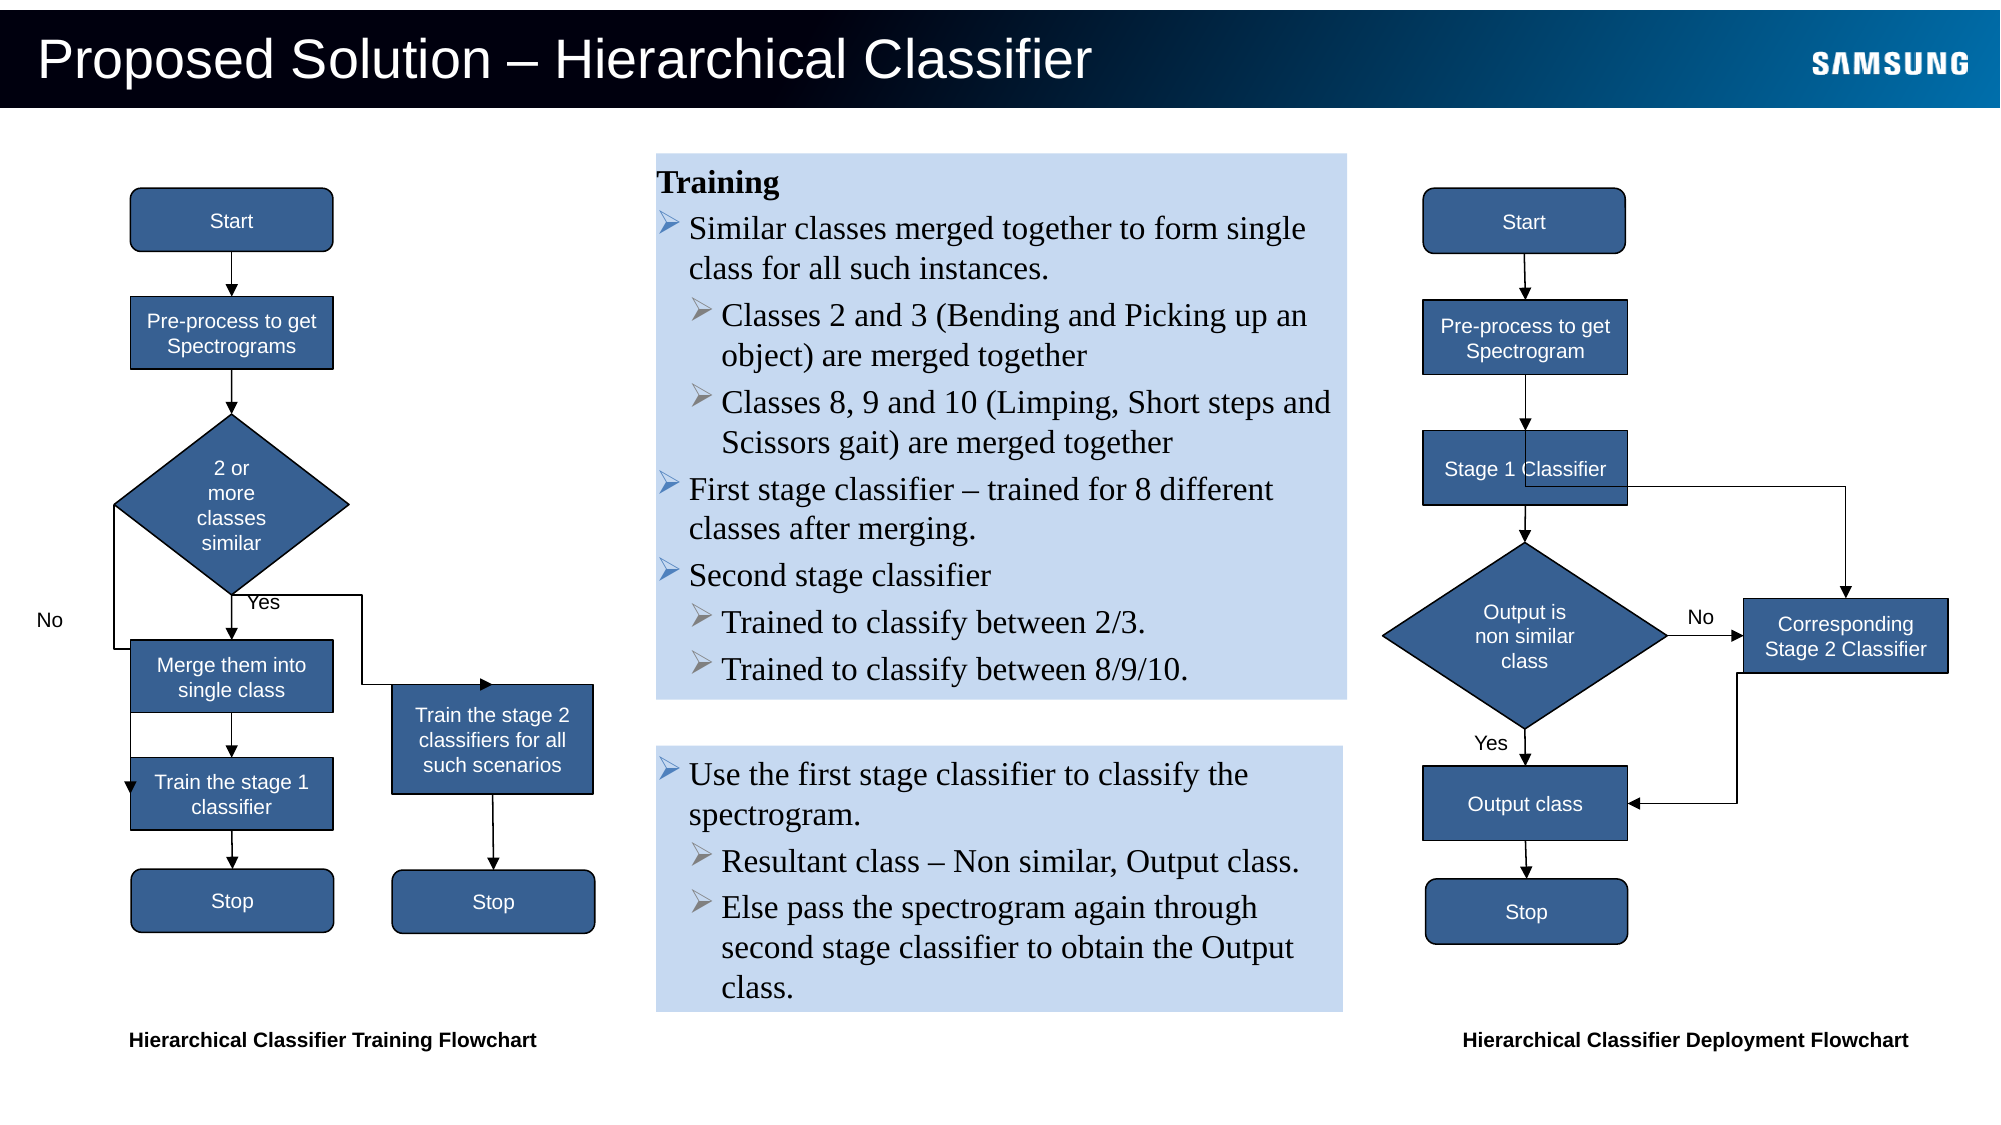

Proposed Solution – Hierarchical Classifier
Training
Similar classes merged together to form single class for all such instances.
Classes 2 and 3 (Bending and Picking up an object) are merged together
Classes 8, 9 and 10 (Limping, Short steps and Scissors gait) are merged together
First stage classifier – trained for 8 different classes after merging.
Second stage classifier
Trained to classify between 2/3.
Trained to classify between 8/9/10.

Start
Pre-process to get Spectrograms
2 or more classes similar
Merge them into single class
Train the stage 2 classifiers for all such scenarios
Train the stage 1 classifier
Stop
Stop
Yes
No
Start
Pre-process to get Spectrogram
Stage 1 Classifier
Output is non similar class
Corresponding Stage 2 Classifier
Output class
Stop
No
Yes
Use the first stage classifier to classify the spectrogram.
Resultant class – Non similar, Output class.
Else pass the spectrogram again through second stage classifier to obtain the Output class.

Hierarchical Classifier Training Flowchart
Hierarchical Classifier Deployment Flowchart